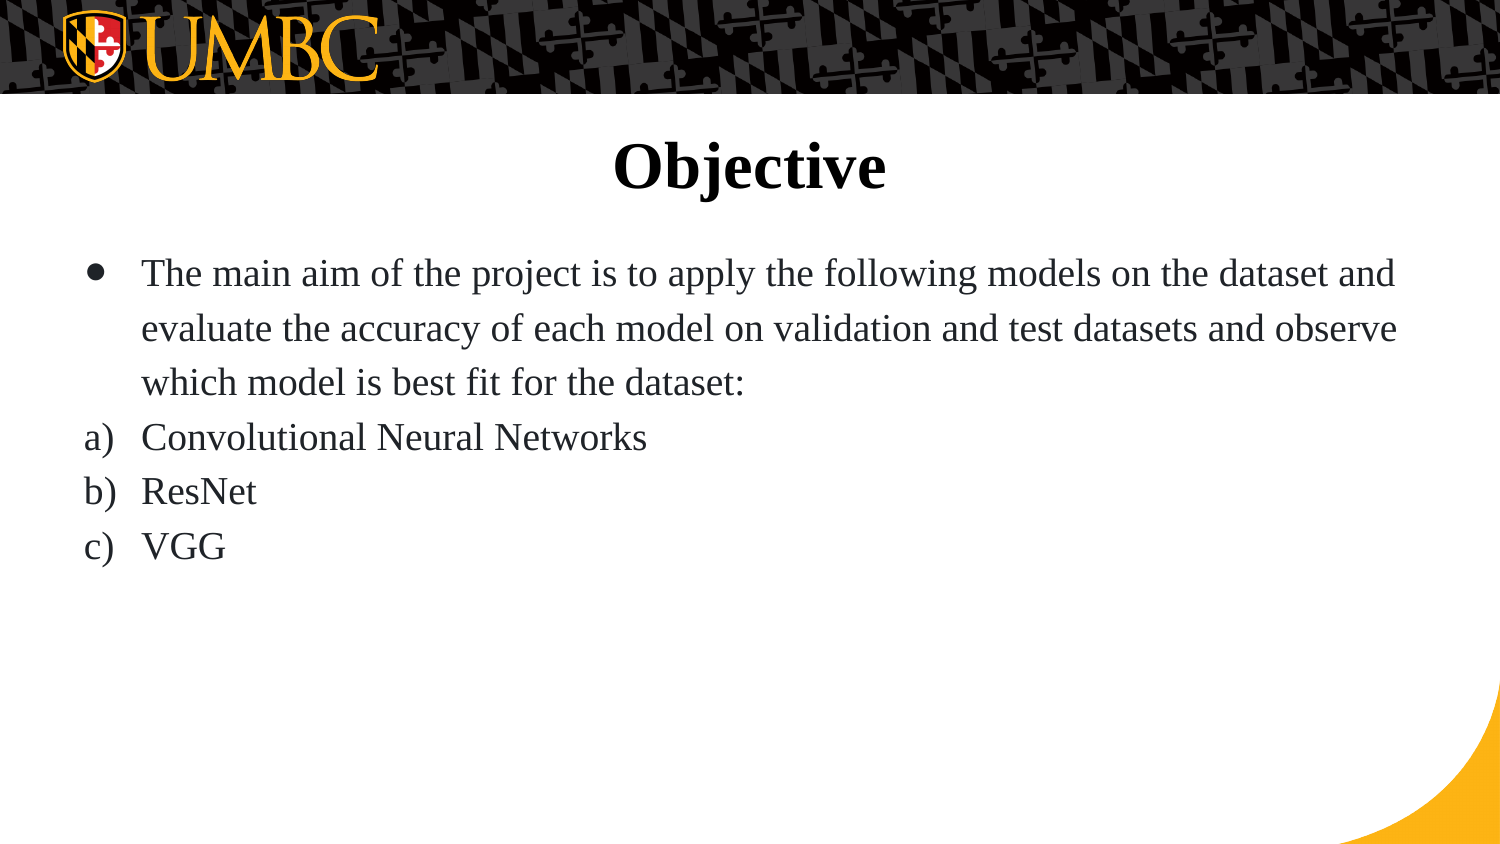

# Objective
The main aim of the project is to apply the following models on the dataset and evaluate the accuracy of each model on validation and test datasets and observe which model is best fit for the dataset:
Convolutional Neural Networks
ResNet
VGG